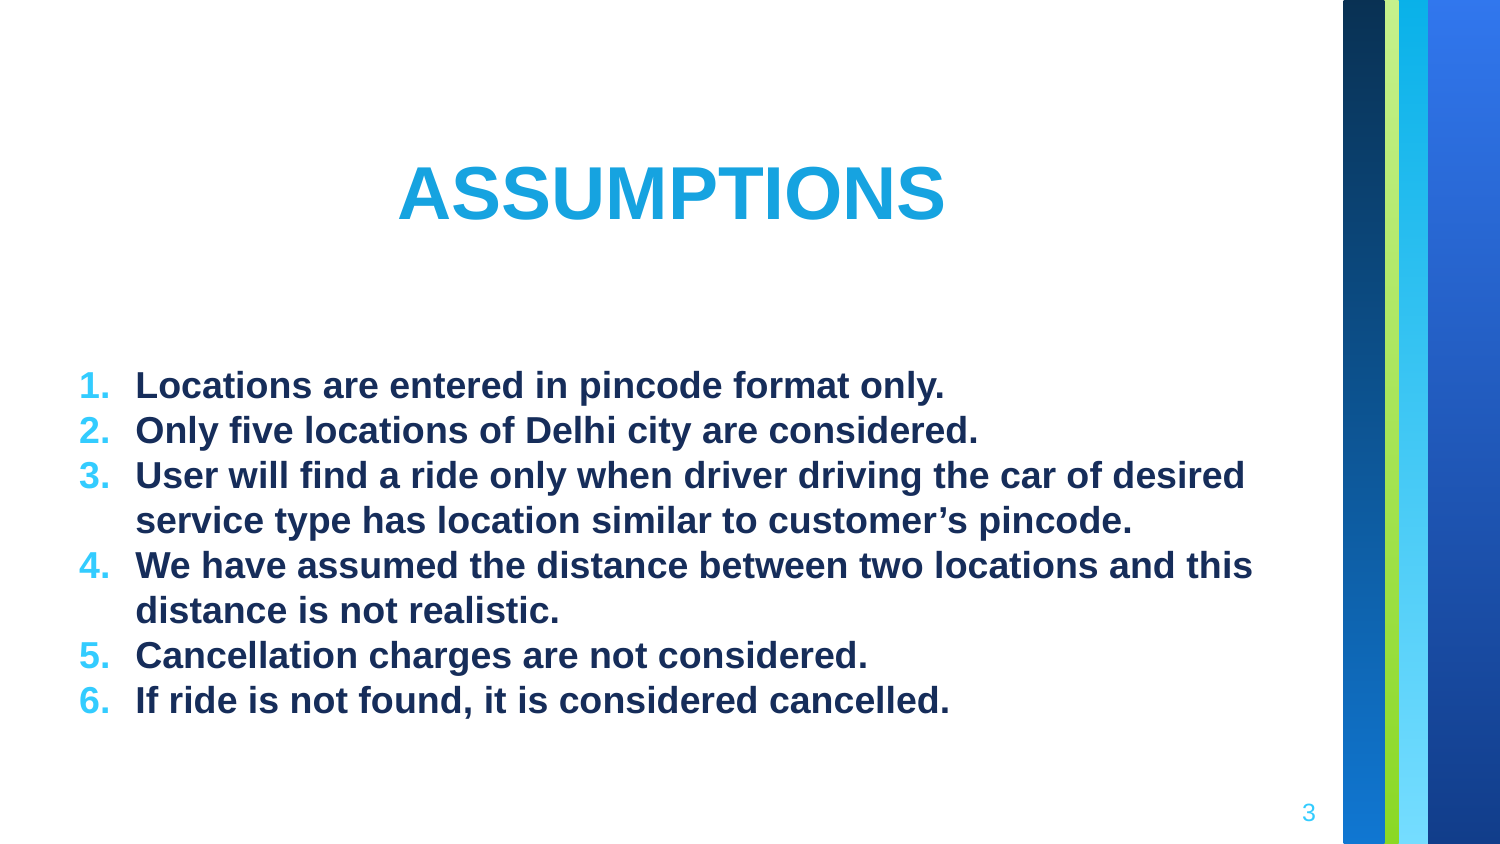

ASSUMPTIONS
Locations are entered in pincode format only.
Only five locations of Delhi city are considered.
User will find a ride only when driver driving the car of desired service type has location similar to customer’s pincode.
We have assumed the distance between two locations and this distance is not realistic.
Cancellation charges are not considered.
If ride is not found, it is considered cancelled.
3